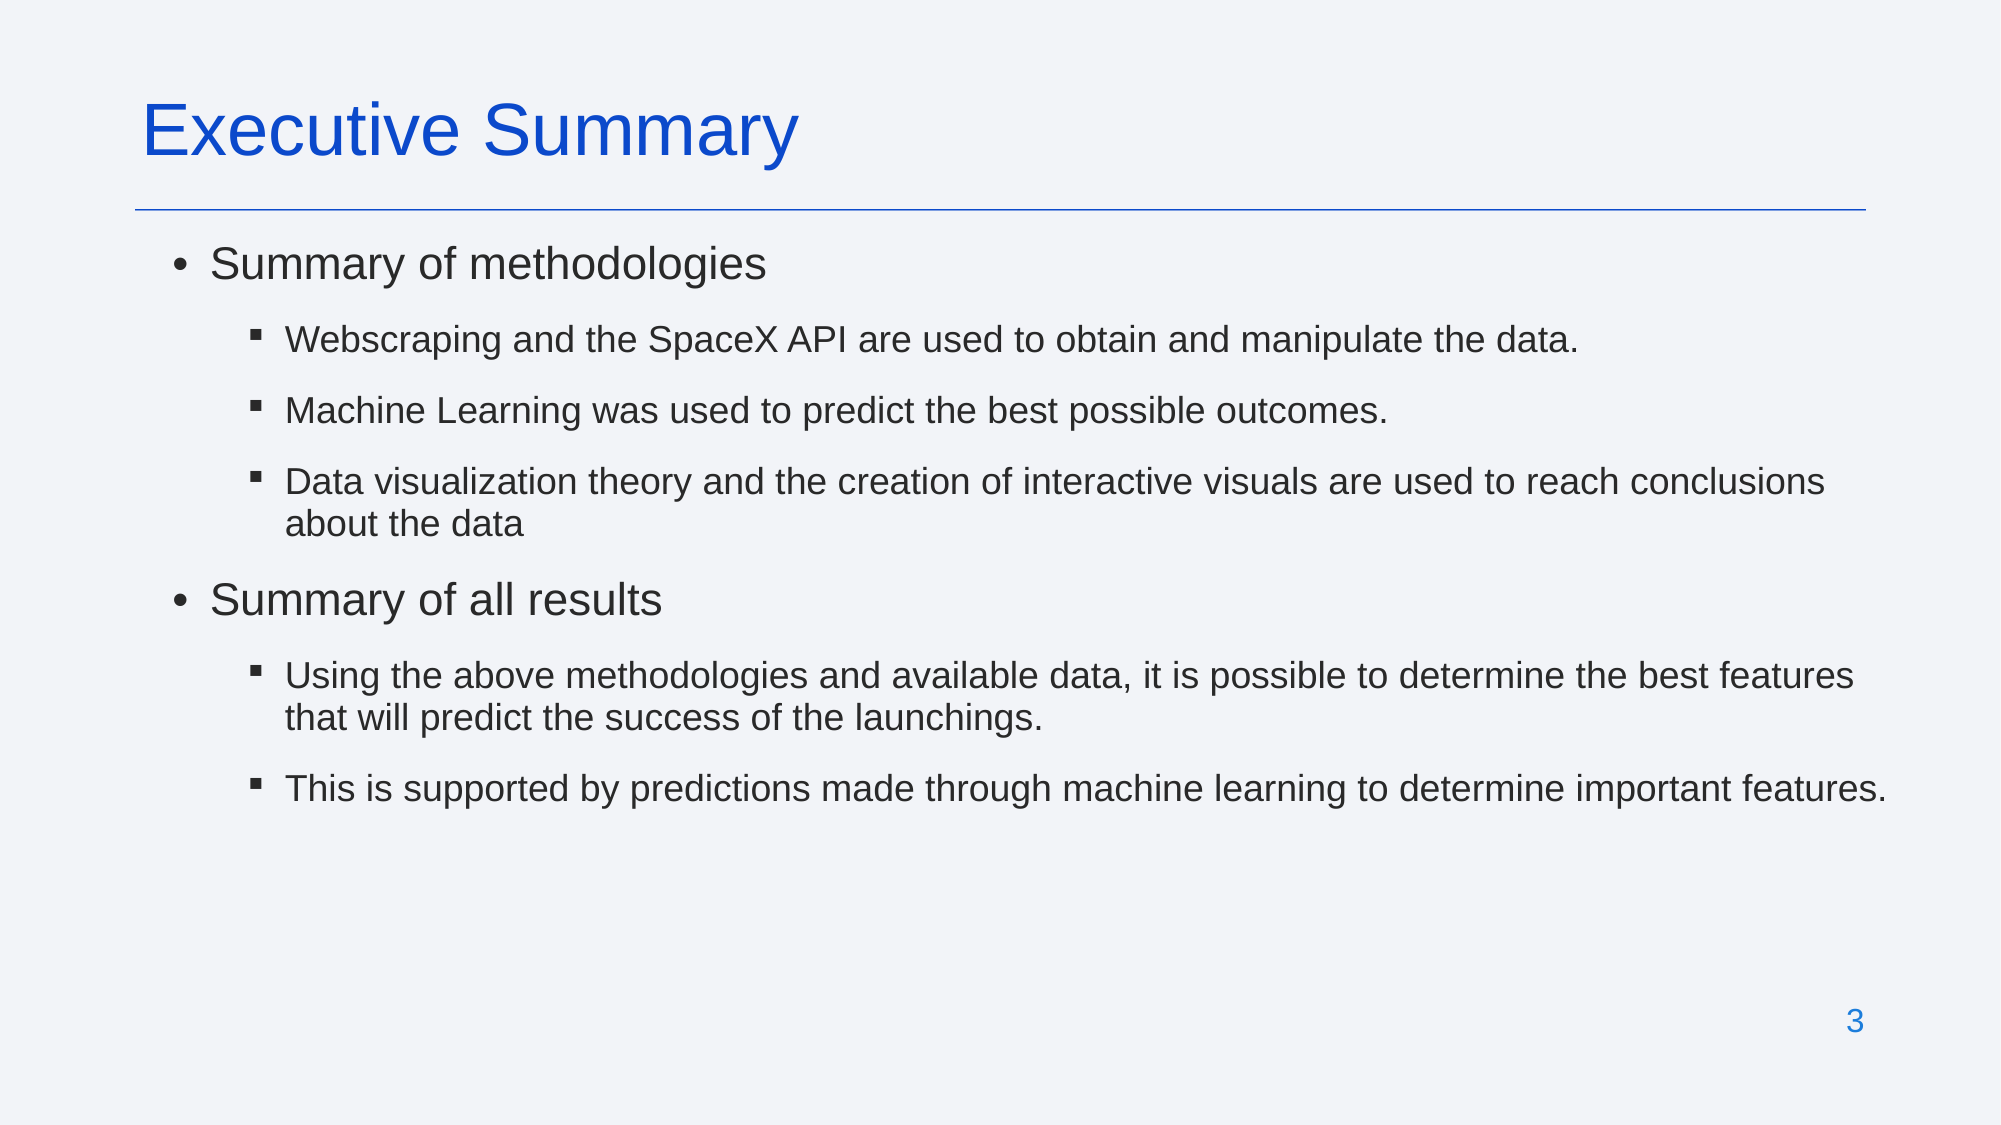

Executive Summary
Summary of methodologies
Webscraping and the SpaceX API are used to obtain and manipulate the data.
Machine Learning was used to predict the best possible outcomes.
Data visualization theory and the creation of interactive visuals are used to reach conclusions about the data
Summary of all results
Using the above methodologies and available data, it is possible to determine the best features that will predict the success of the launchings.
This is supported by predictions made through machine learning to determine important features.
3